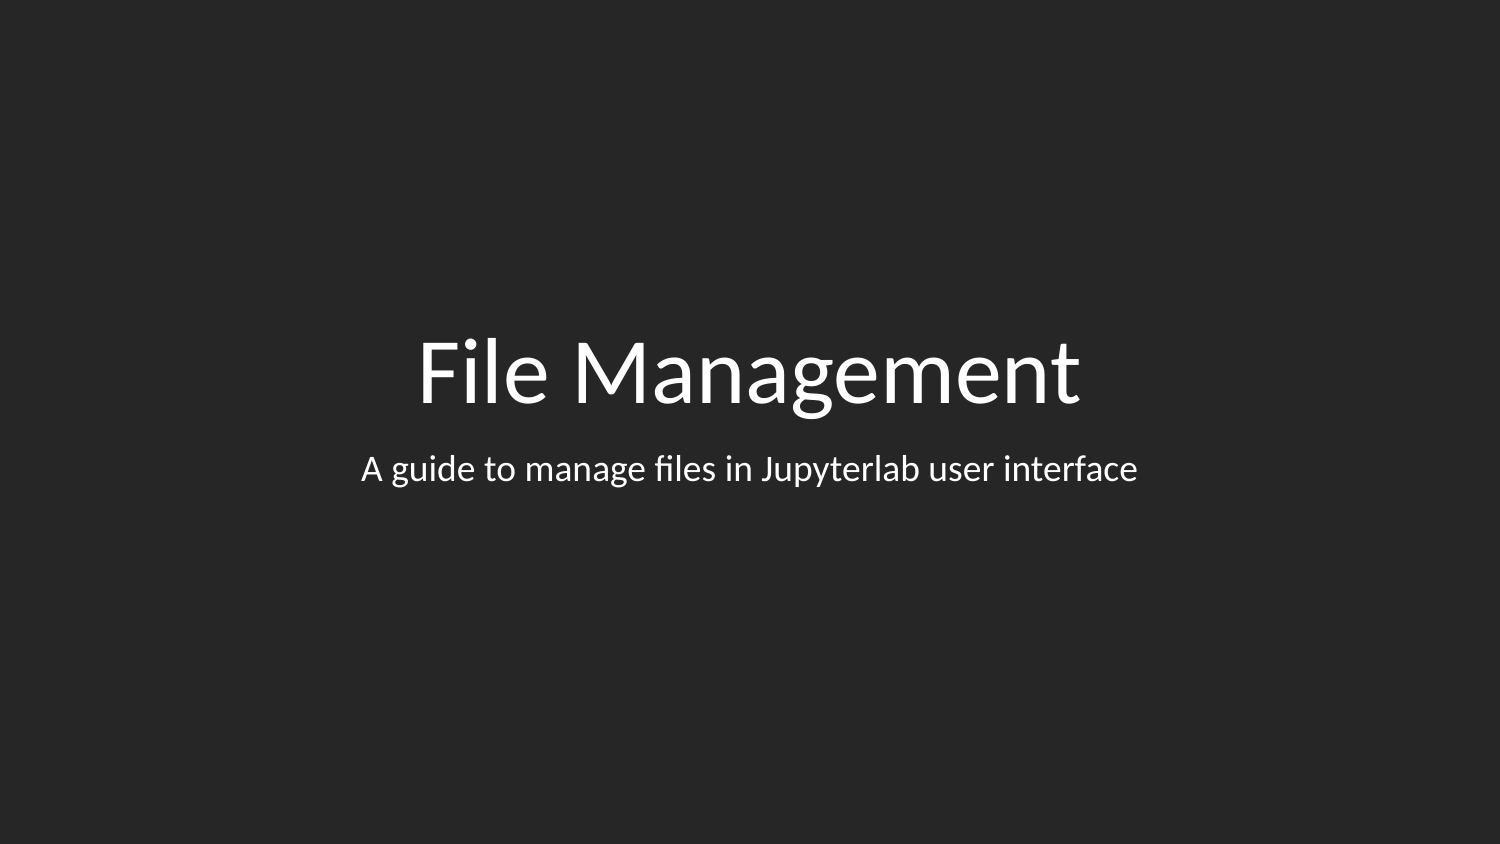

# File Management
A guide to manage files in Jupyterlab user interface